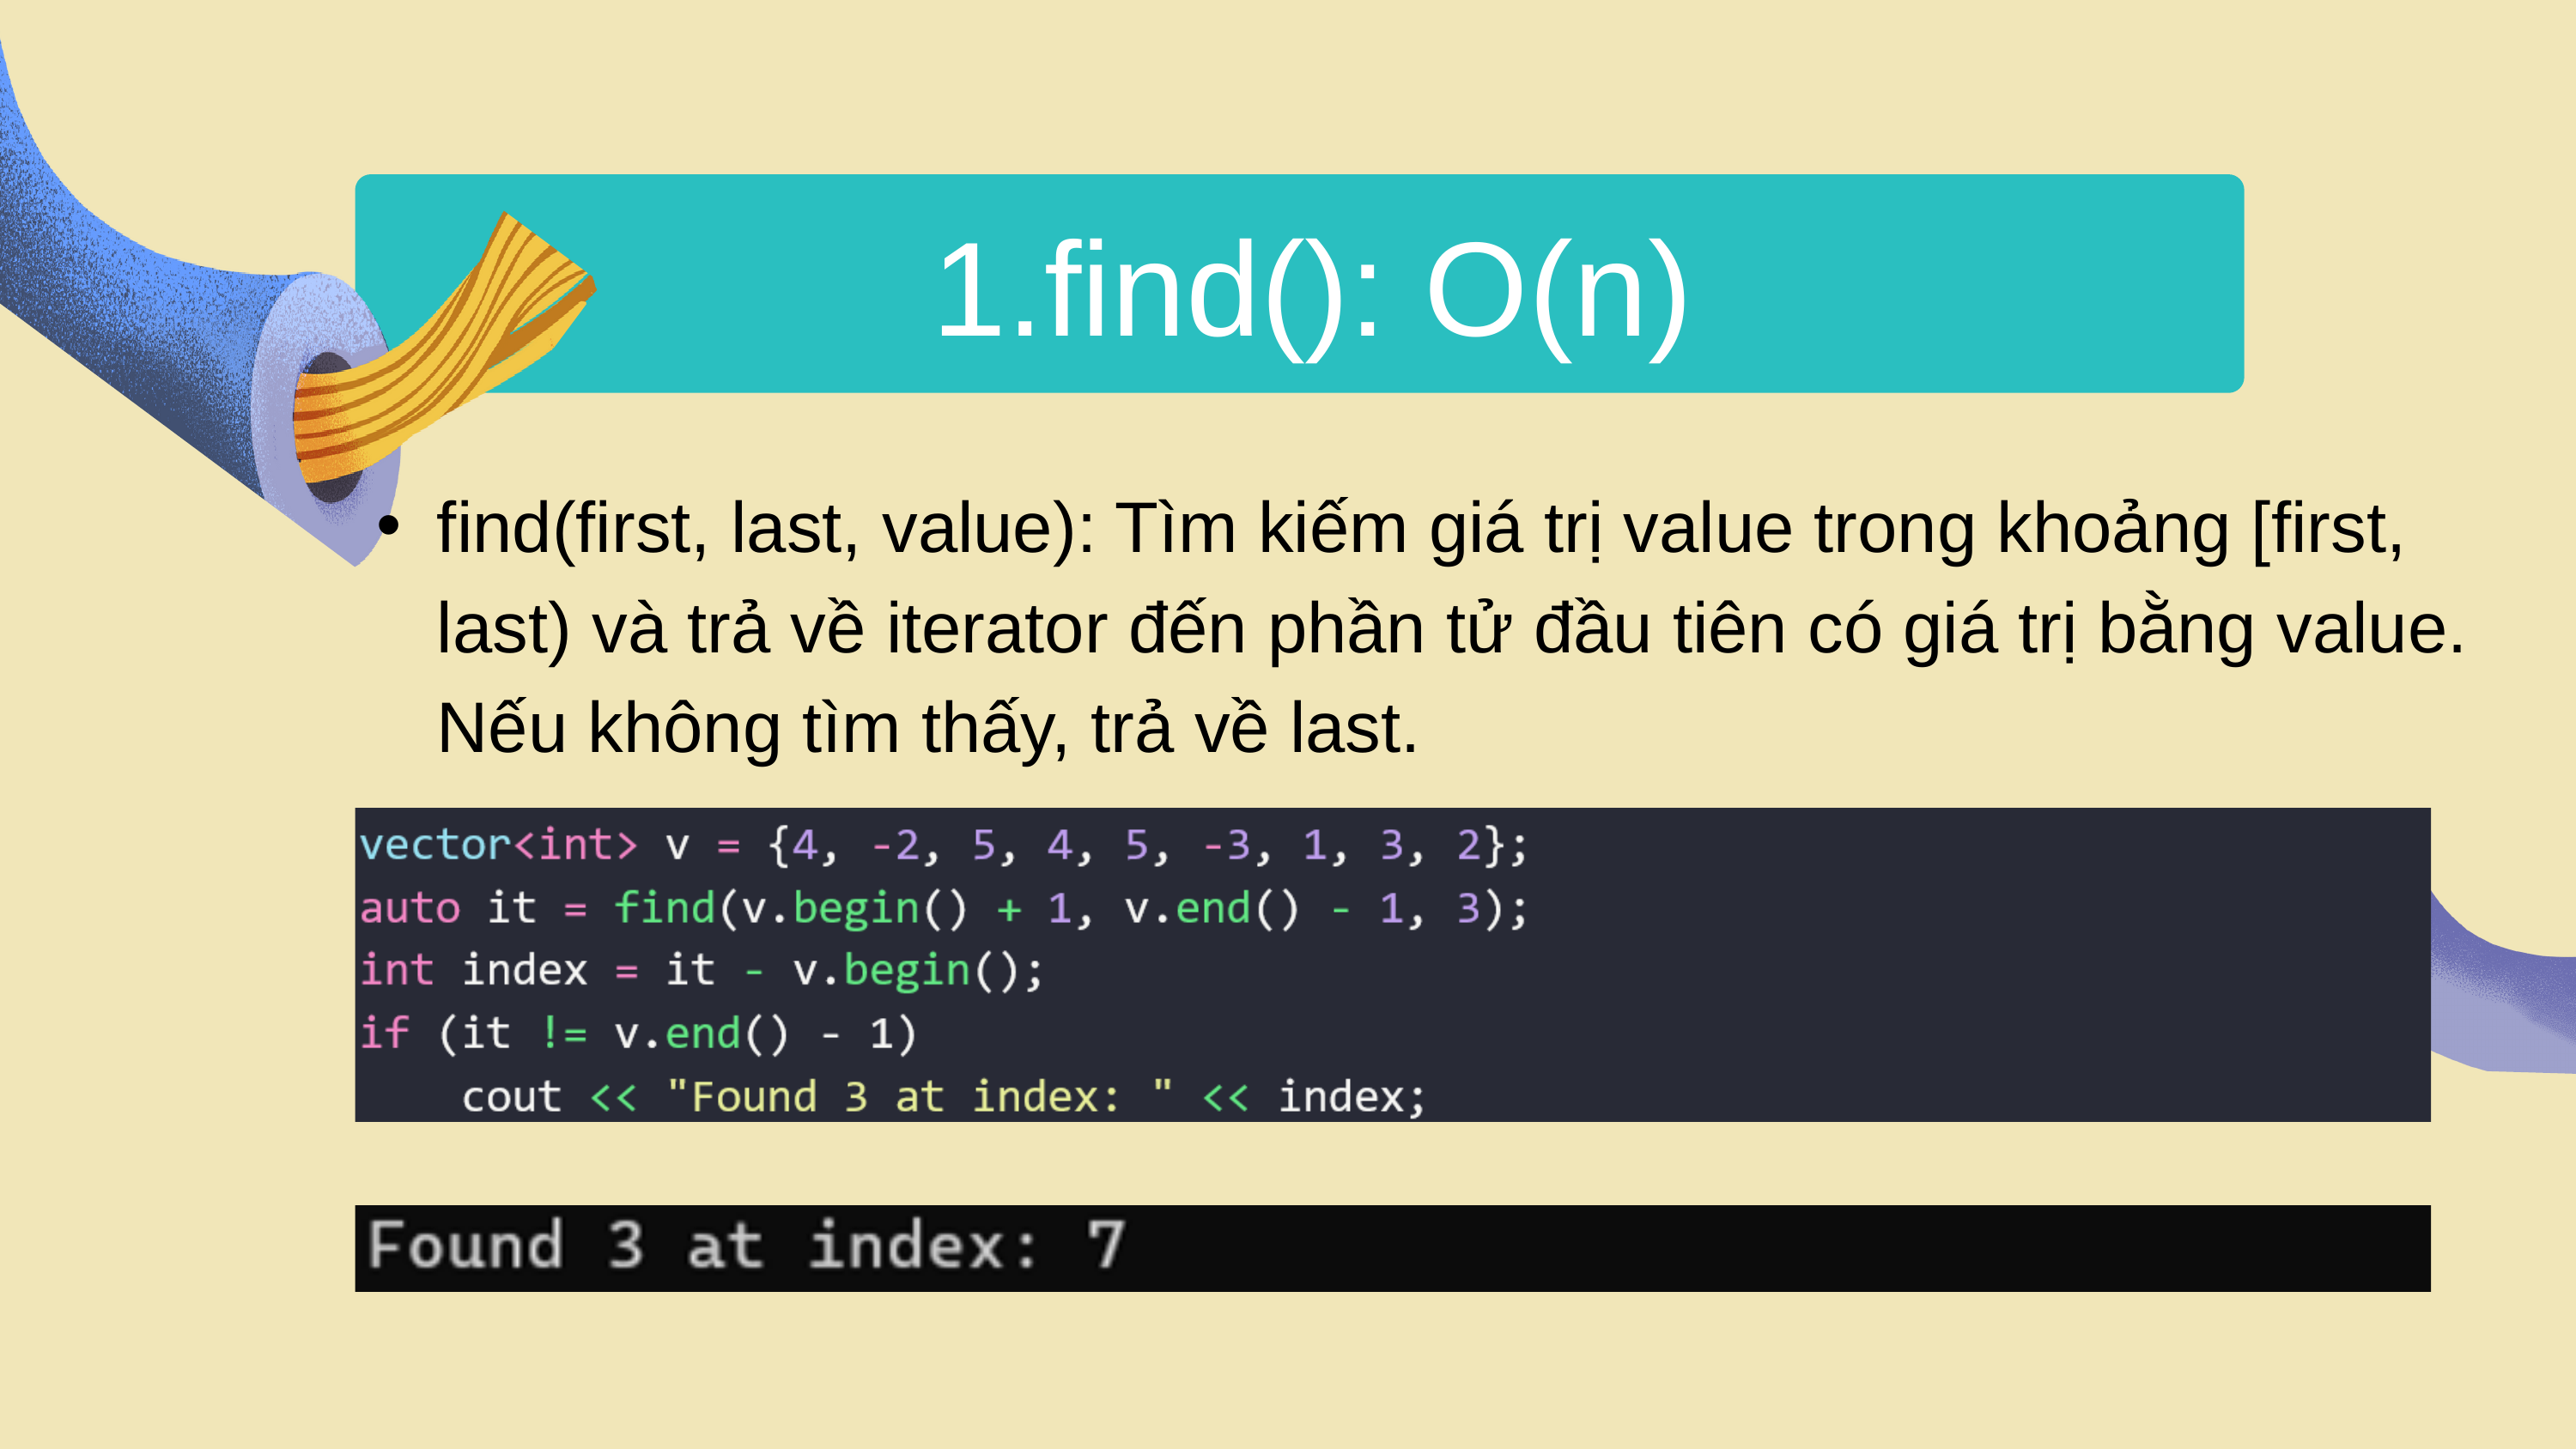

1.find(): O(n)

find(first, last, value): Tìm kiếm giá trị value trong khoảng [first, last) và trả về iterator đến phần tử đầu tiên có giá trị bằng value. Nếu không tìm thấy, trả về last.